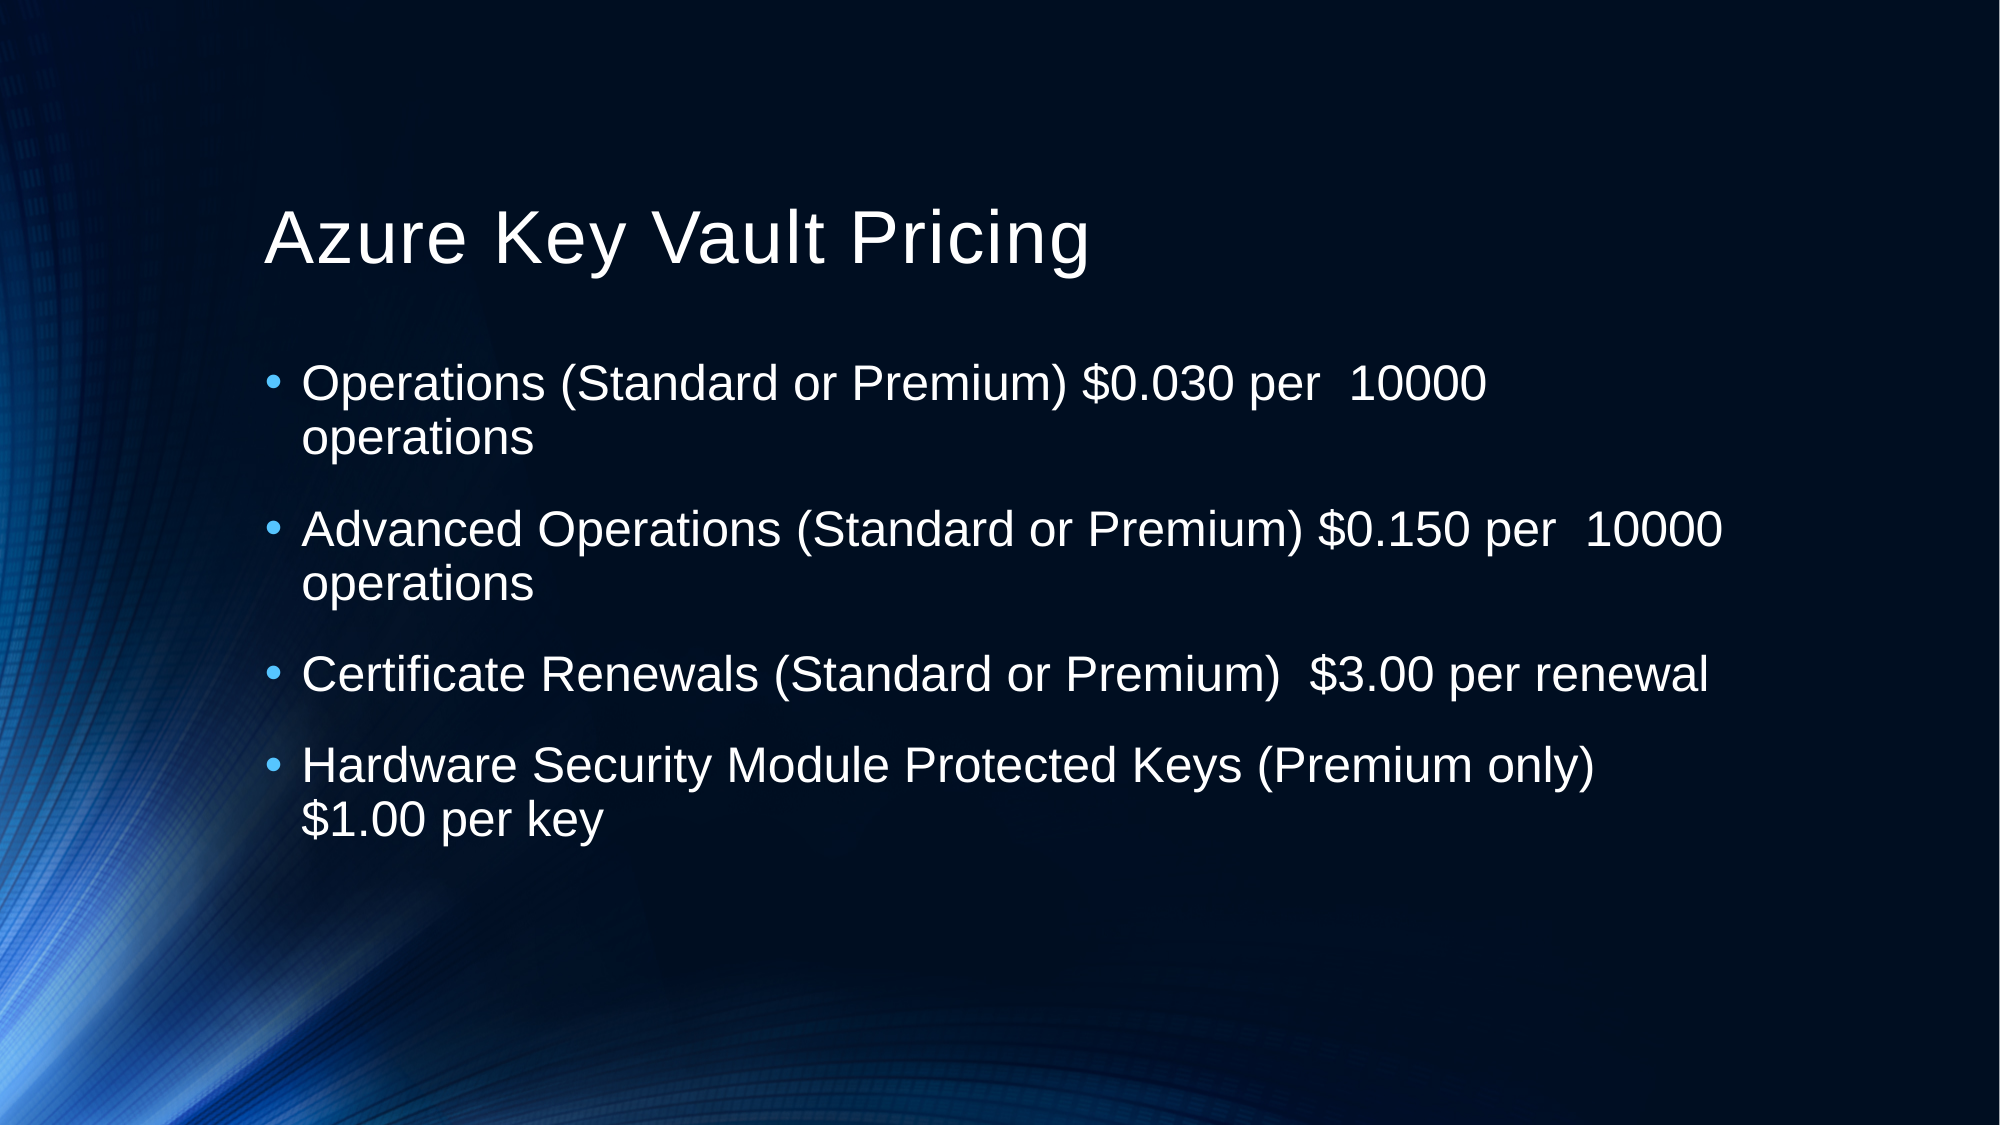

# Azure Key Vault Pricing
Operations (Standard or Premium) $0.030 per  10000 operations
Advanced Operations (Standard or Premium) $0.150 per  10000 operations
Certificate Renewals (Standard or Premium)  $3.00 per renewal
Hardware Security Module Protected Keys (Premium only) $1.00 per key